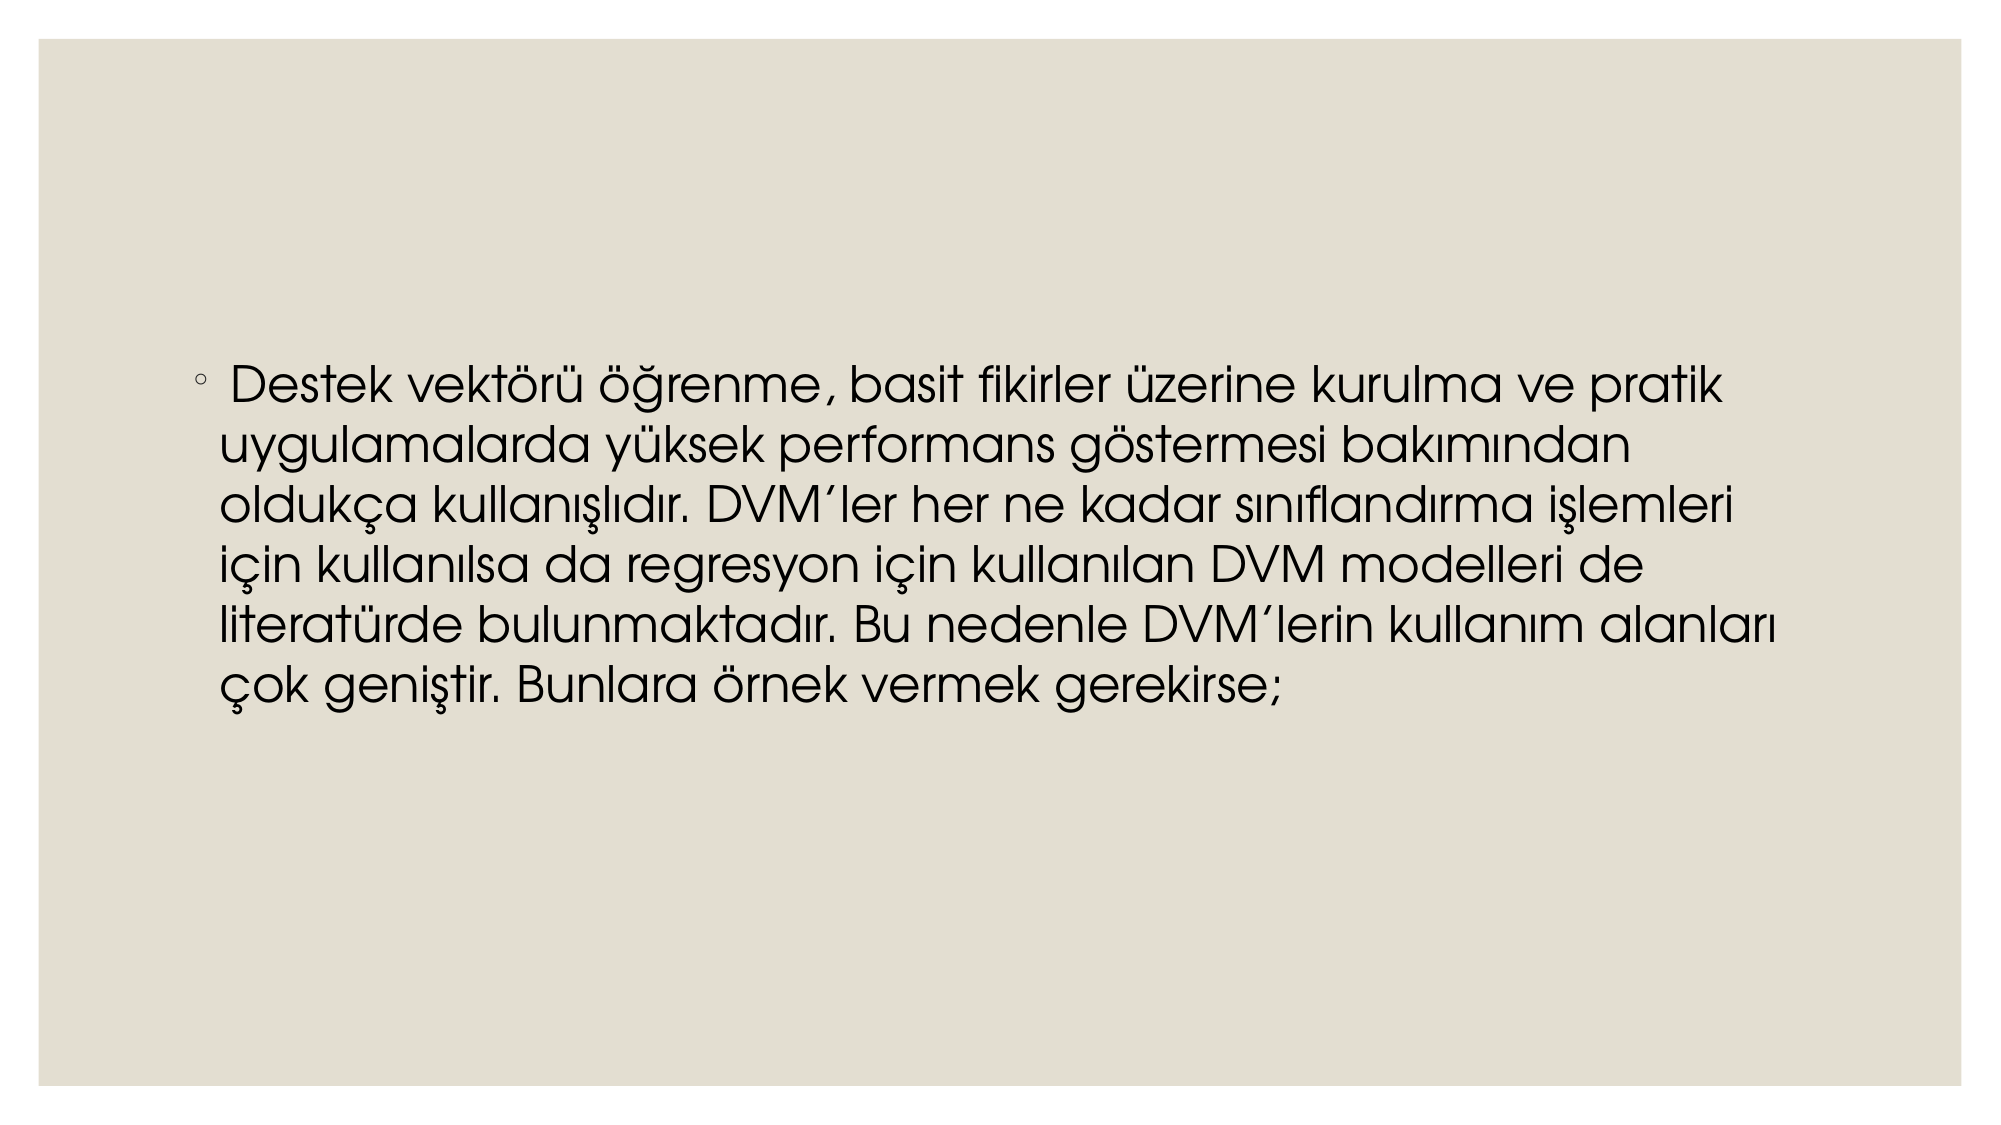

#
 Destek vektörü öğrenme, basit fikirler üzerine kurulma ve pratik uygulamalarda yüksek performans göstermesi bakımından oldukça kullanışlıdır. DVM’ler her ne kadar sınıflandırma işlemleri için kullanılsa da regresyon için kullanılan DVM modelleri de literatürde bulunmaktadır. Bu nedenle DVM’lerin kullanım alanları çok geniştir. Bunlara örnek vermek gerekirse;